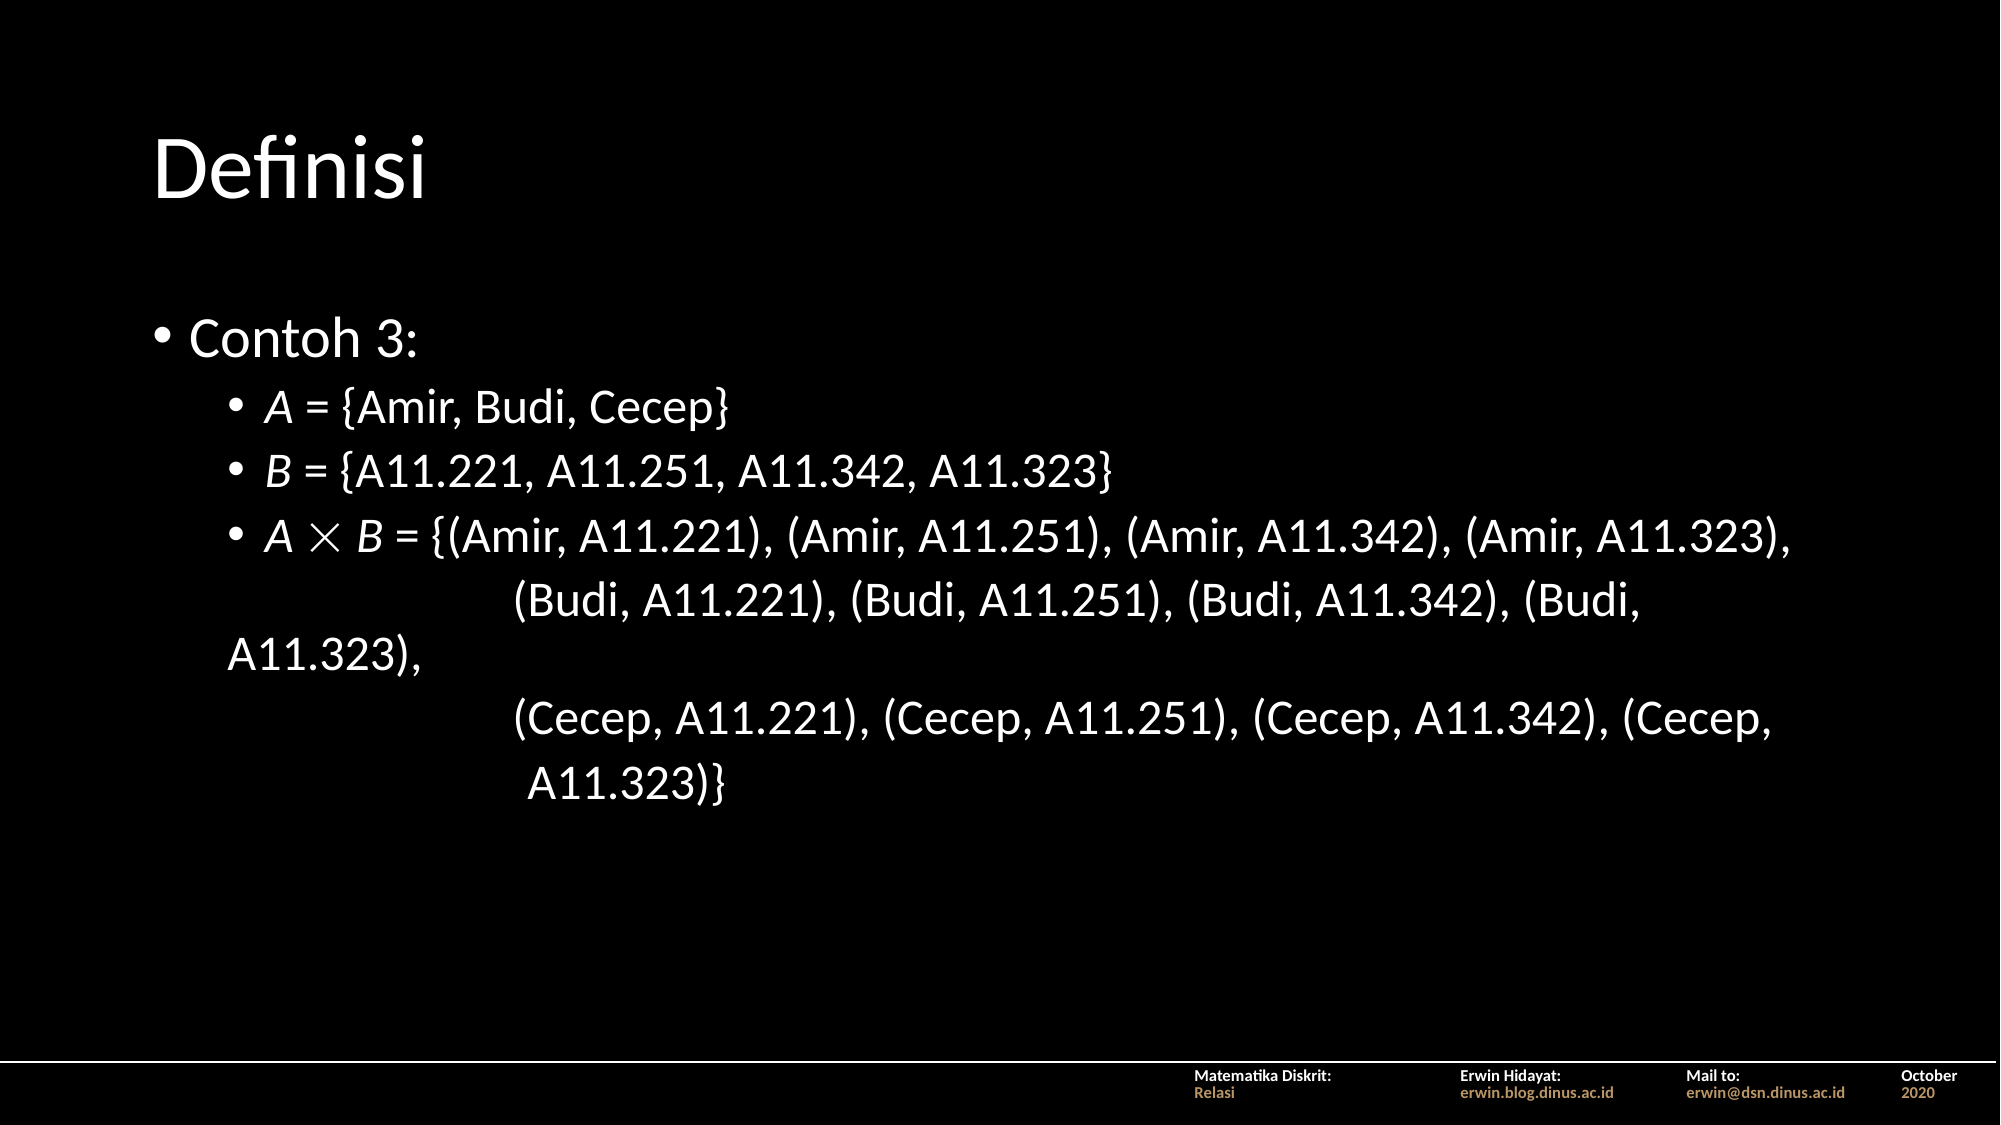

# Definisi
Contoh 3:
A = {Amir, Budi, Cecep}
B = {A11.221, A11.251, A11.342, A11.323}
A × B = {(Amir, A11.221), (Amir, A11.251), (Amir, A11.342), (Amir, A11.323),
	            (Budi, A11.221), (Budi, A11.251), (Budi, A11.342), (Budi, A11.323),
	            (Cecep, A11.221), (Cecep, A11.251), (Cecep, A11.342), (Cecep,
		A11.323)}